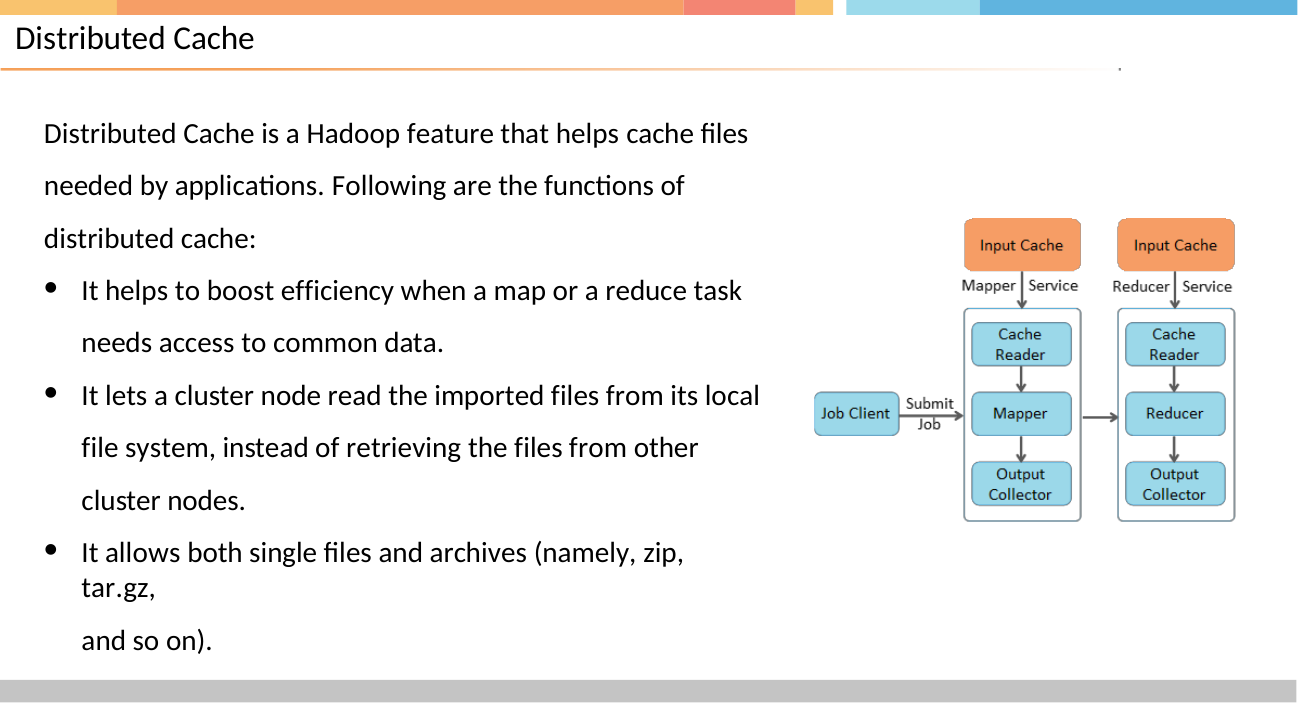

# Distributed Cache

Distributed Cache is a Hadoop feature that helps cache files needed by applications. Following are the functions of distributed cache:
It helps to boost efficiency when a map or a reduce task needs access to common data.
It lets a cluster node read the imported files from its local file system, instead of retrieving the files from other cluster nodes.
It allows both single files and archives (namely, zip, tar.gz,
and so on).